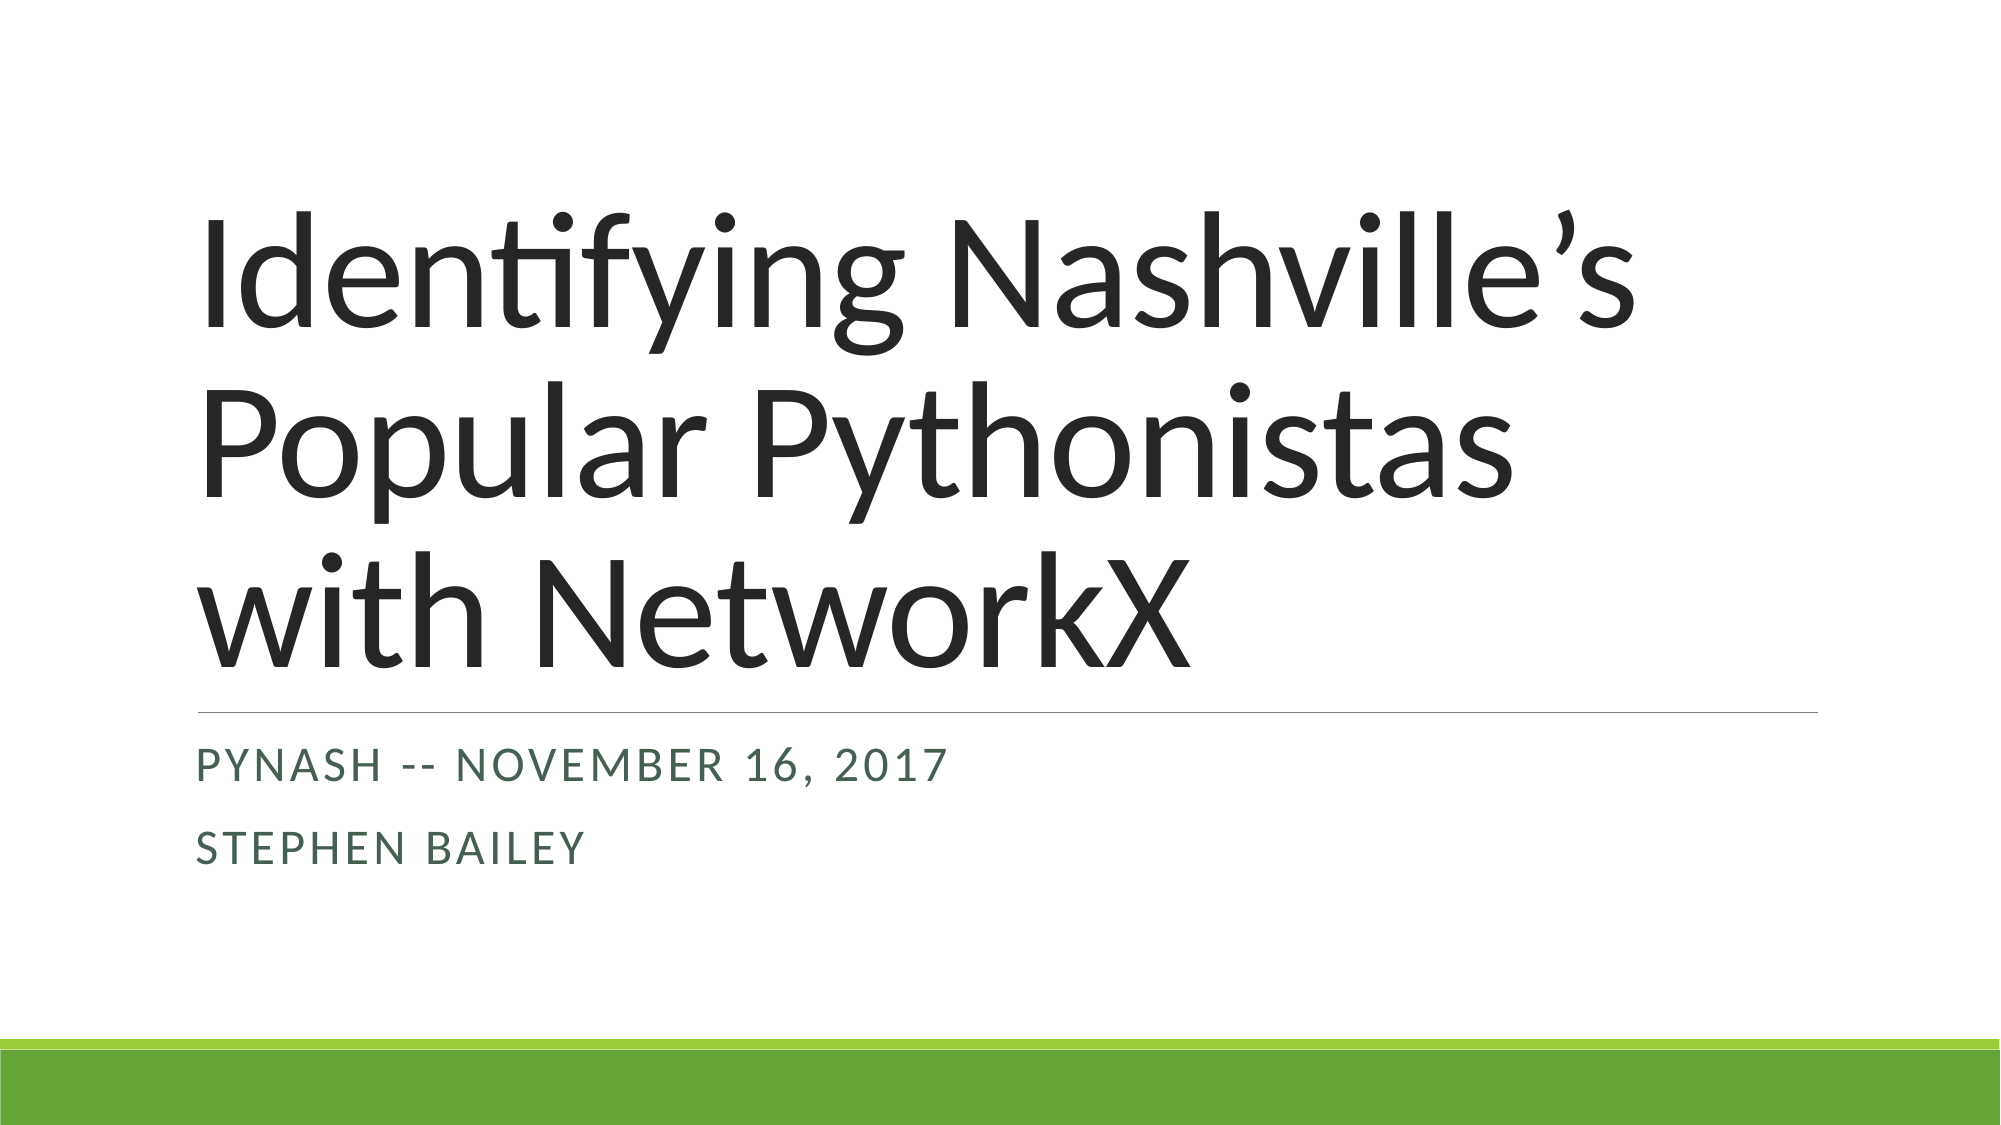

# Identifying Nashville’s Popular Pythonistas with NetworkX
Pynash -- November 16, 2017
Stephen Bailey